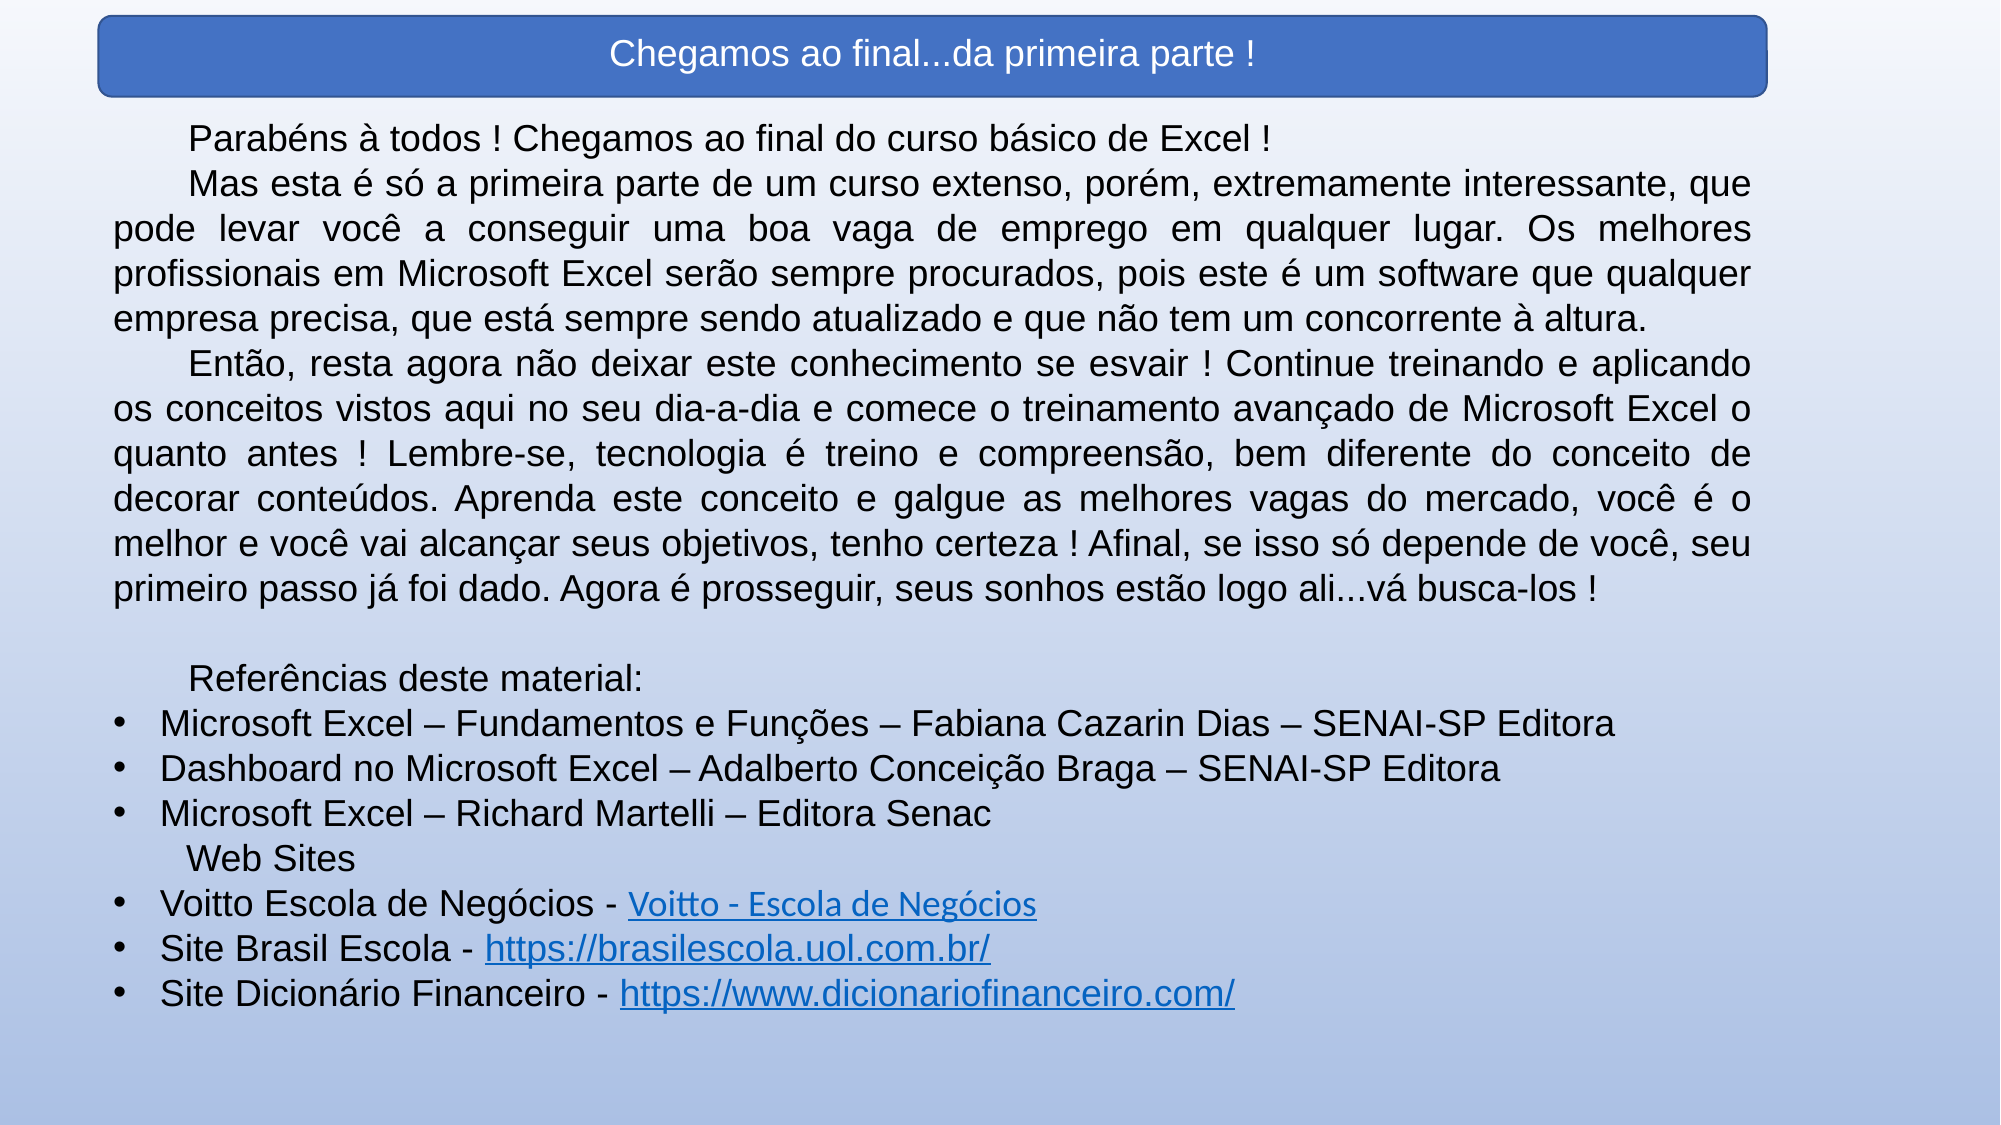

Chegamos ao final...da primeira parte !
Parabéns à todos ! Chegamos ao final do curso básico de Excel !
Mas esta é só a primeira parte de um curso extenso, porém, extremamente interessante, que pode levar você a conseguir uma boa vaga de emprego em qualquer lugar. Os melhores profissionais em Microsoft Excel serão sempre procurados, pois este é um software que qualquer empresa precisa, que está sempre sendo atualizado e que não tem um concorrente à altura.
Então, resta agora não deixar este conhecimento se esvair ! Continue treinando e aplicando os conceitos vistos aqui no seu dia-a-dia e comece o treinamento avançado de Microsoft Excel o quanto antes ! Lembre-se, tecnologia é treino e compreensão, bem diferente do conceito de decorar conteúdos. Aprenda este conceito e galgue as melhores vagas do mercado, você é o melhor e você vai alcançar seus objetivos, tenho certeza ! Afinal, se isso só depende de você, seu primeiro passo já foi dado. Agora é prosseguir, seus sonhos estão logo ali...vá busca-los !

Referências deste material:
Microsoft Excel – Fundamentos e Funções – Fabiana Cazarin Dias – SENAI-SP Editora
Dashboard no Microsoft Excel – Adalberto Conceição Braga – SENAI-SP Editora
Microsoft Excel – Richard Martelli – Editora Senac
Web Sites
Voitto Escola de Negócios - Voitto - Escola de Negócios
Site Brasil Escola - https://brasilescola.uol.com.br/
Site Dicionário Financeiro - https://www.dicionariofinanceiro.com/